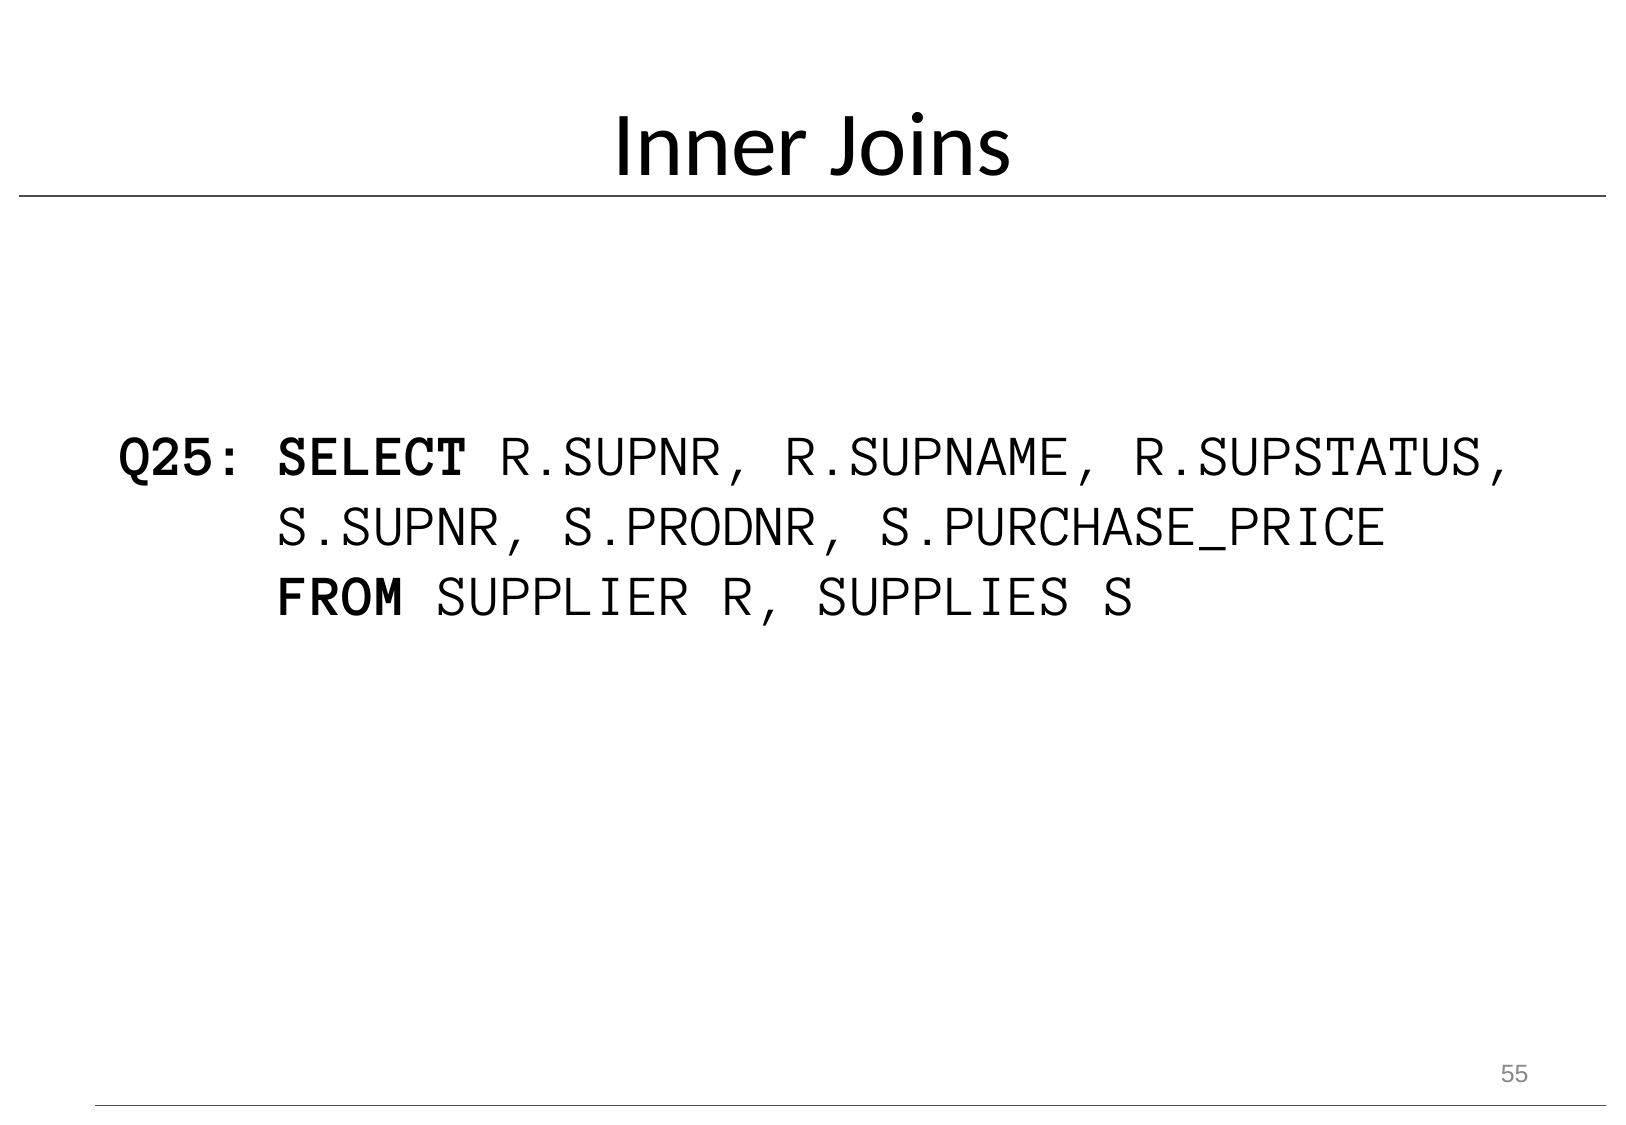

# Inner Joins
Q25: SELECT R.SUPNR, R.SUPNAME, R.SUPSTATUS,
     S.SUPNR, S.PRODNR, S.PURCHASE_PRICE
     FROM SUPPLIER R, SUPPLIES S

55